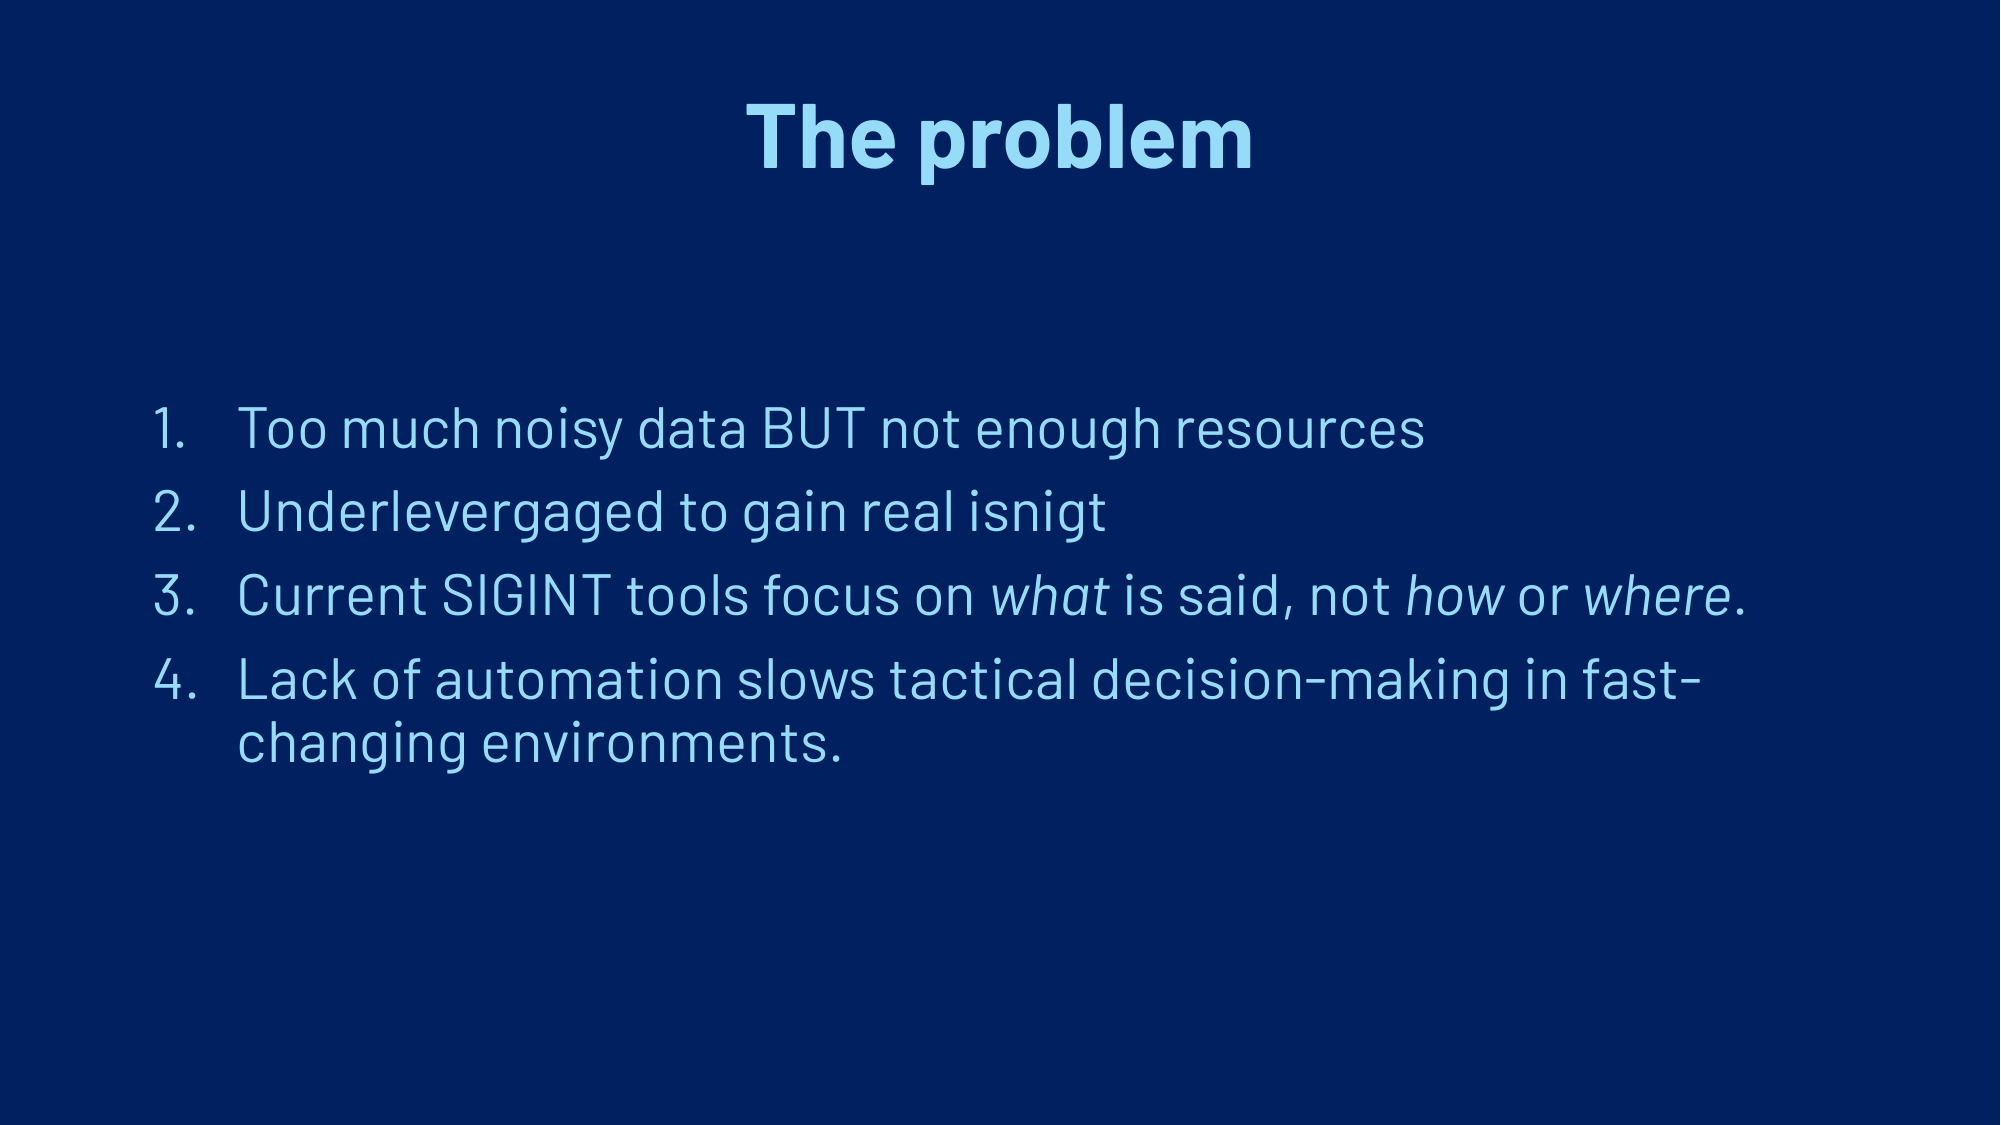

# The problem

Too much noisy data BUT not enough resources
Underlevergaged to gain real isnigt
Current SIGINT tools focus on what is said, not how or where.
Lack of automation slows tactical decision-making in fast-changing environments.